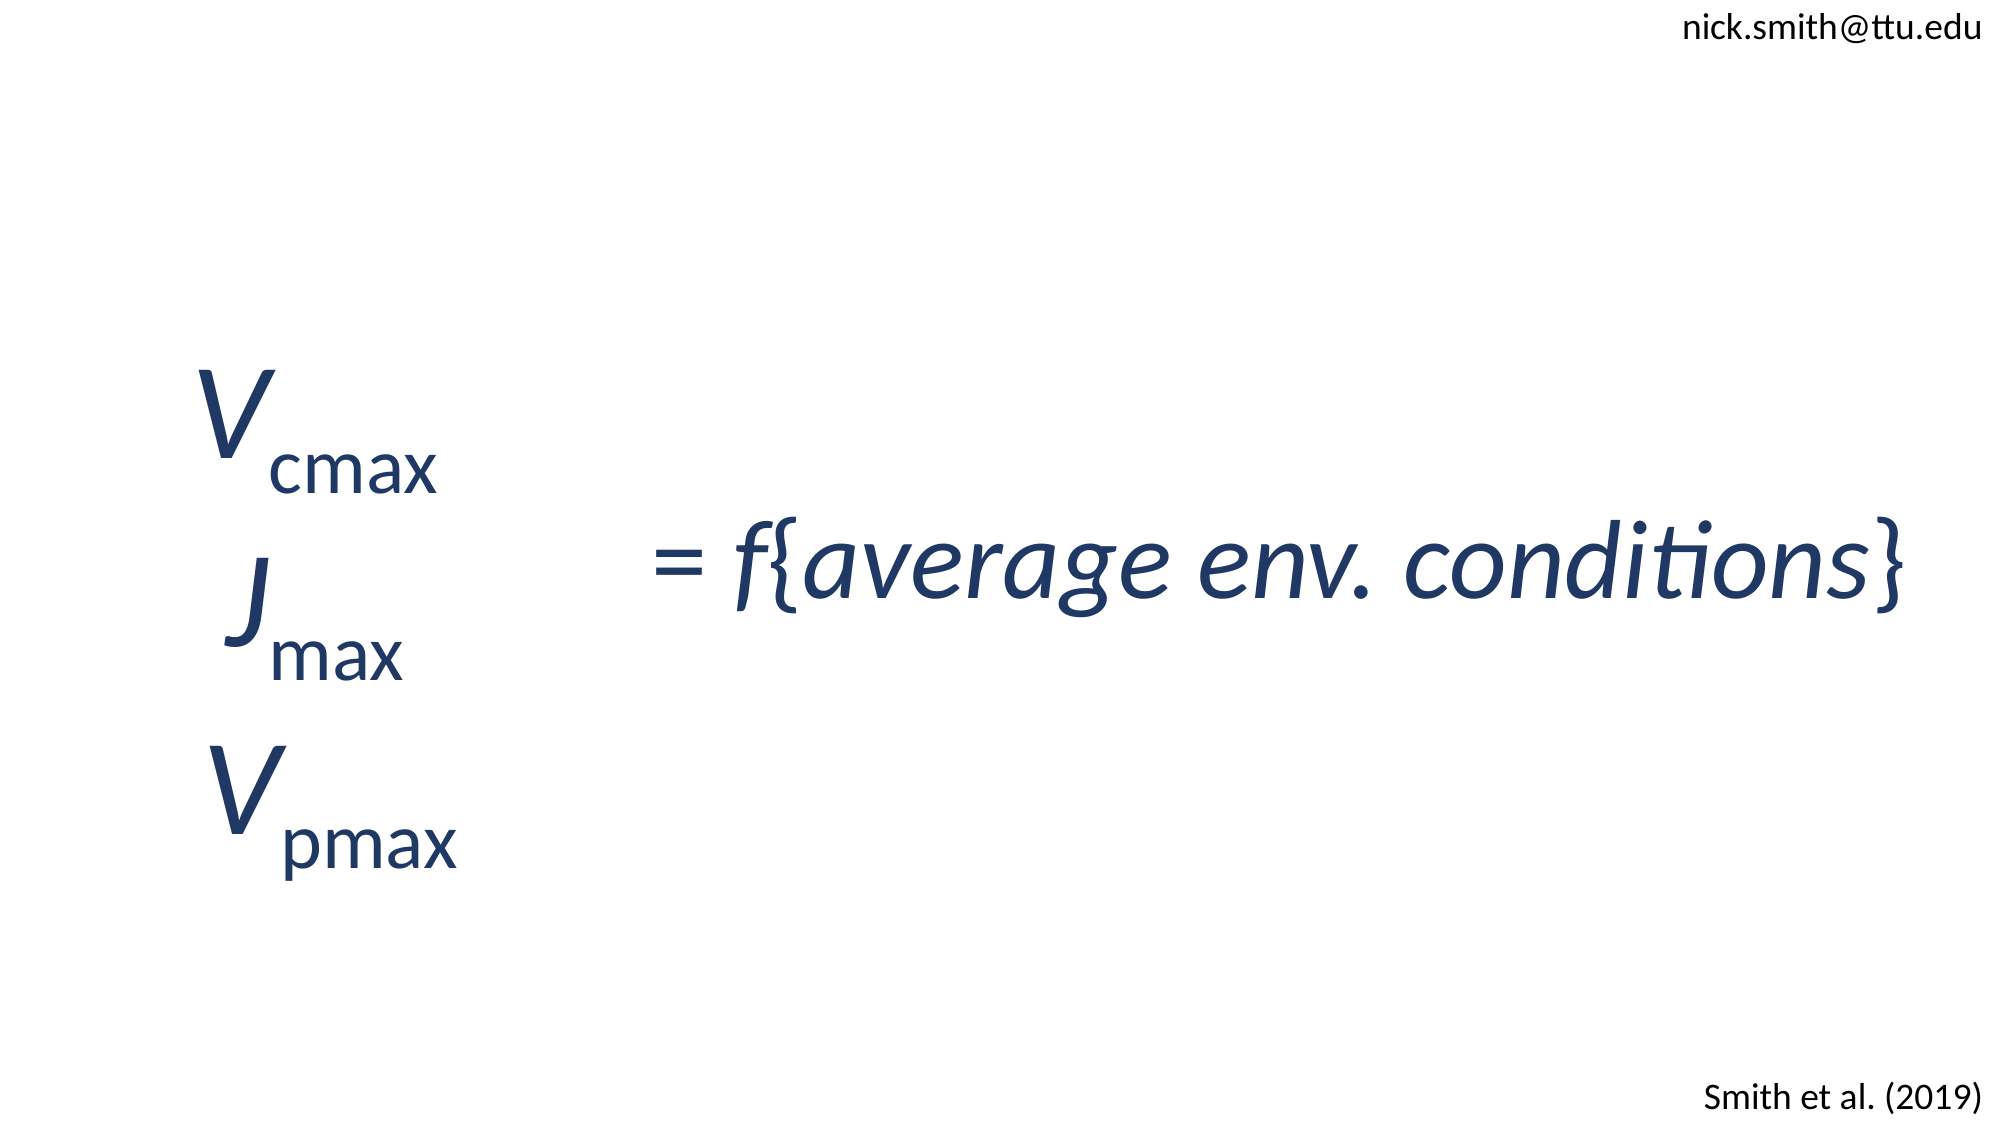

nick.smith@ttu.edu
Vcmax
Jmax
Vpmax
= f{average env. conditions}
Smith et al. (2019)